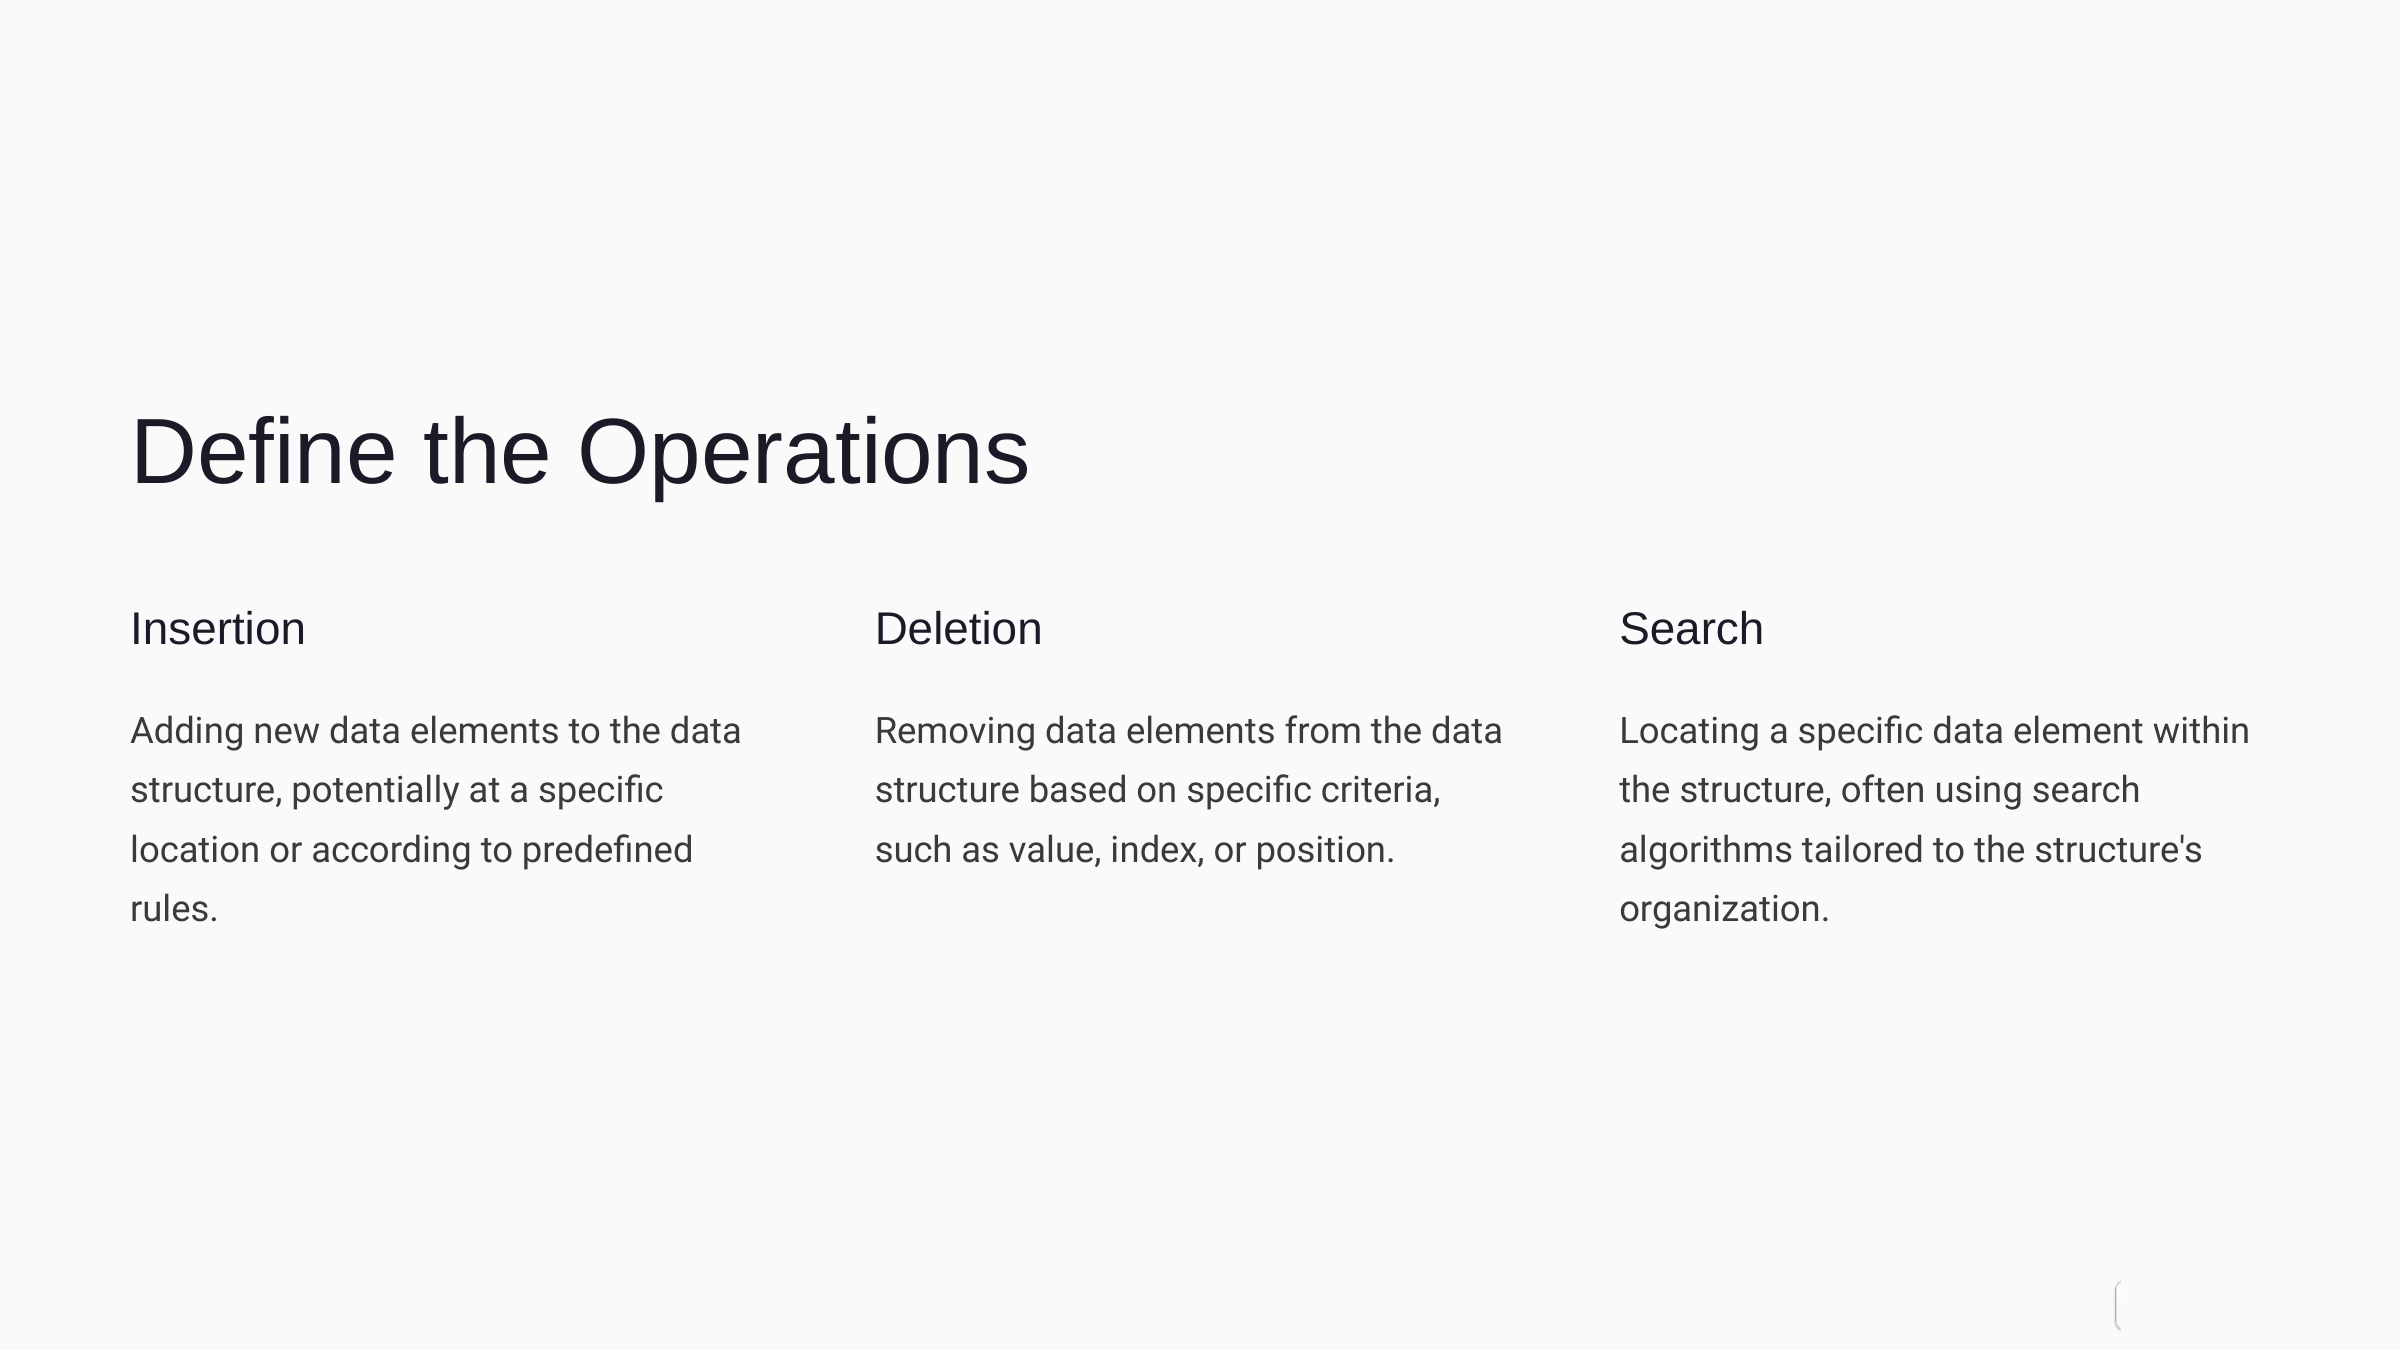

Define the Operations
Insertion
Deletion
Search
Adding new data elements to the data structure, potentially at a specific location or according to predefined rules.
Removing data elements from the data structure based on specific criteria, such as value, index, or position.
Locating a specific data element within the structure, often using search algorithms tailored to the structure's organization.